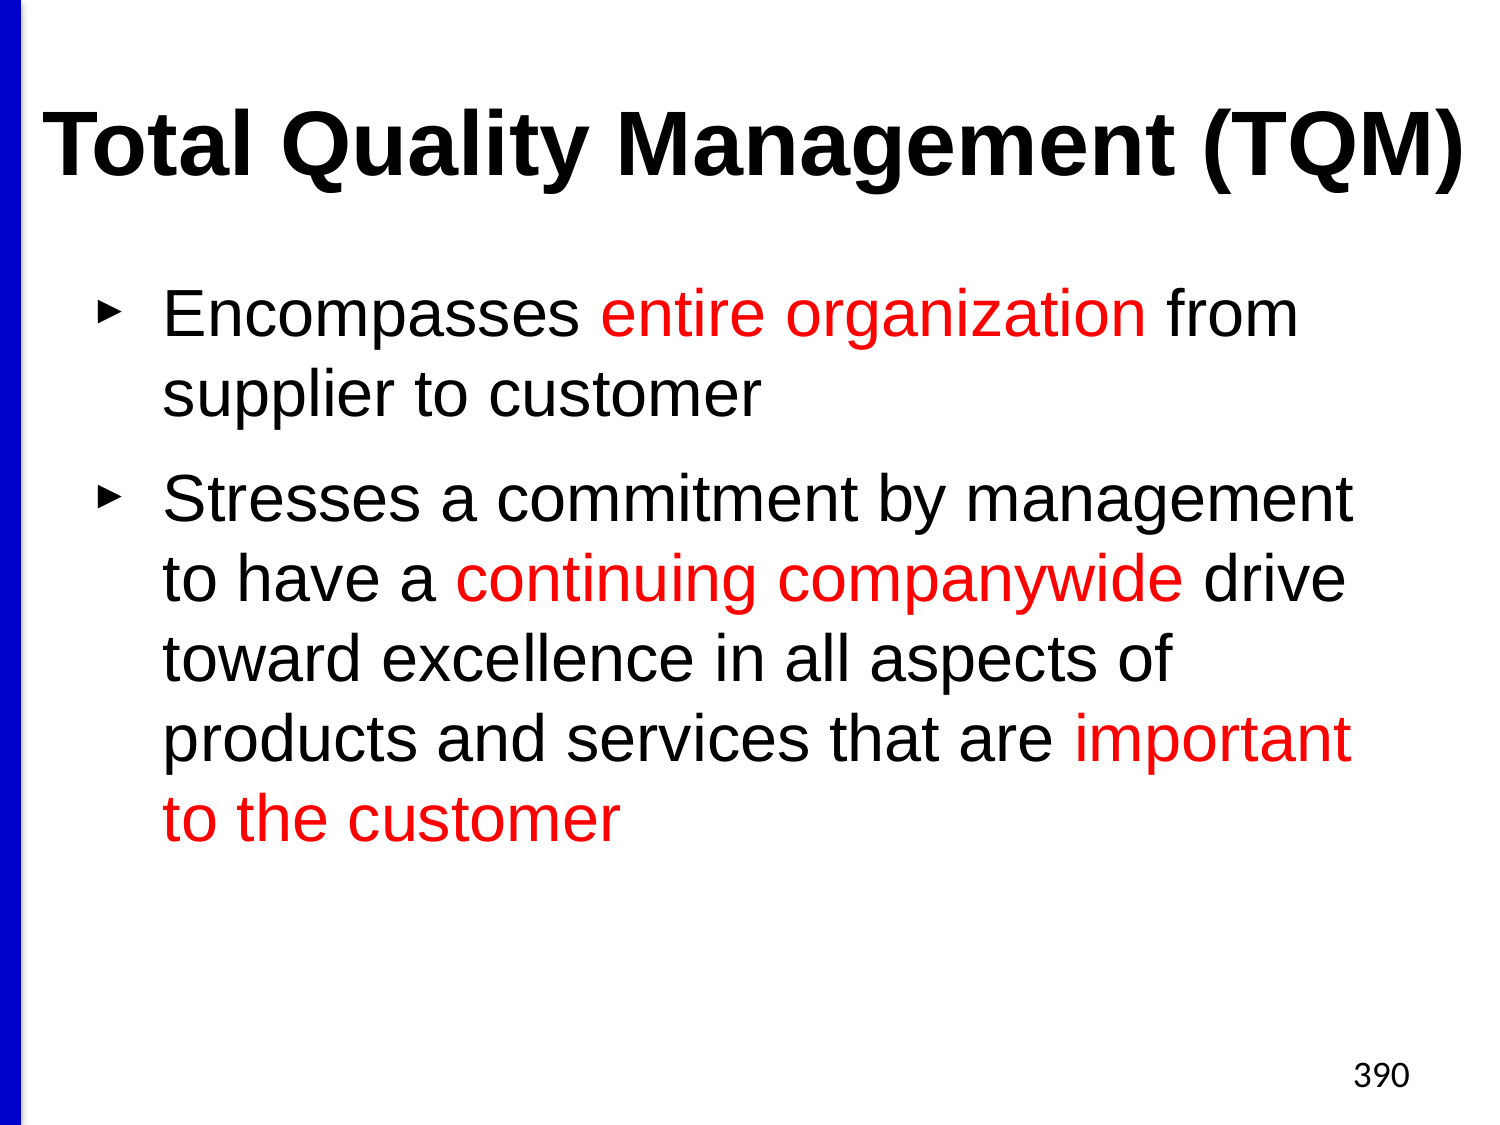

# Total Quality Management (TQM)
Encompasses entire organization from supplier to customer
Stresses a commitment by management to have a continuing companywide drive toward excellence in all aspects of products and services that are important to the customer
390